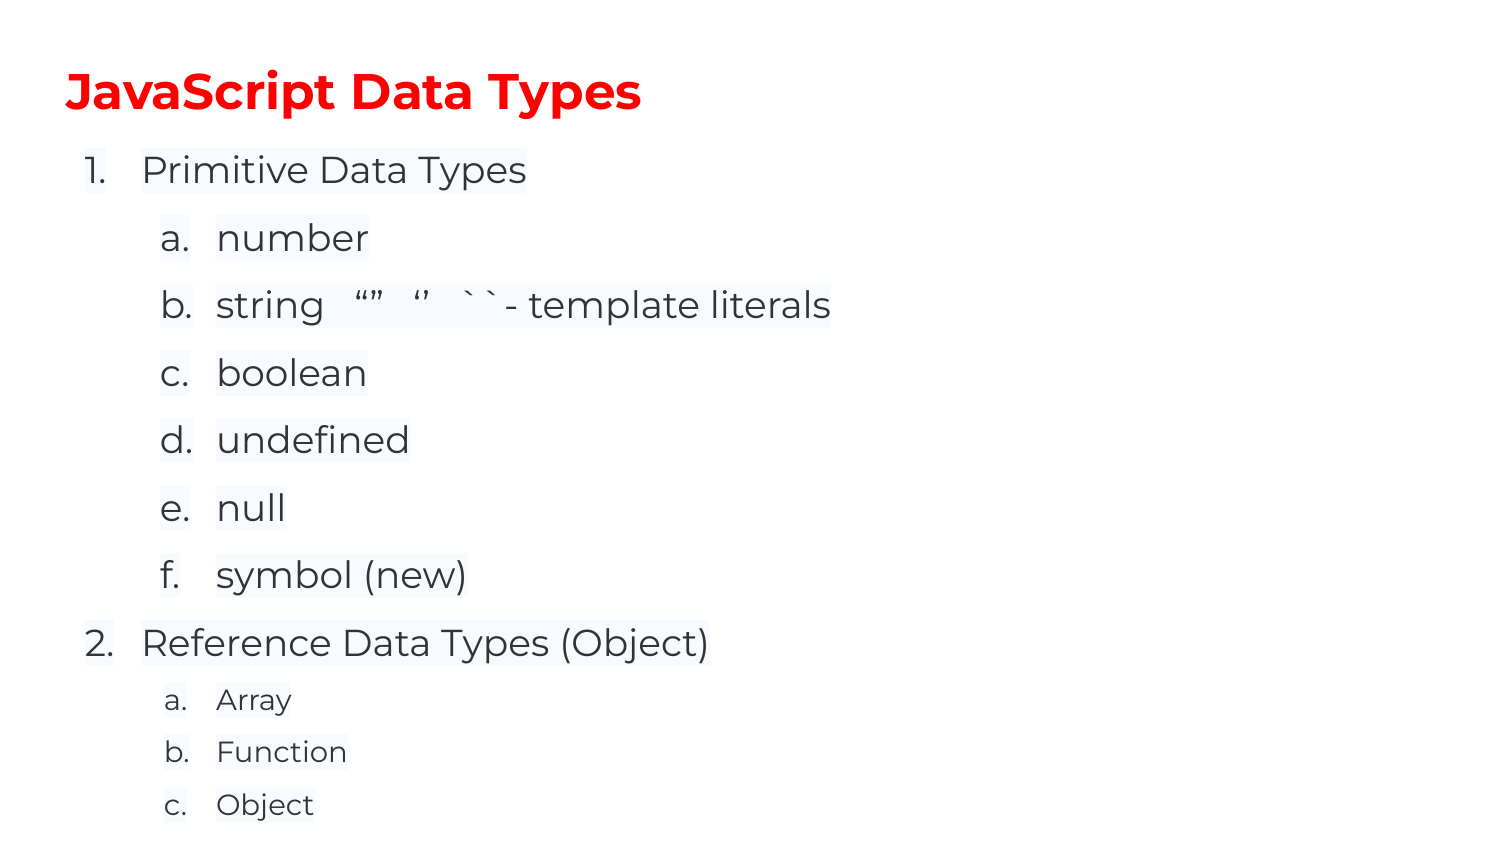

# JavaScript Data Types
Primitive Data Types
number
string   “”   ‘’   ``- template literals
boolean
undefined
null
symbol (new)
Reference Data Types (Object)
Array
Function
Object